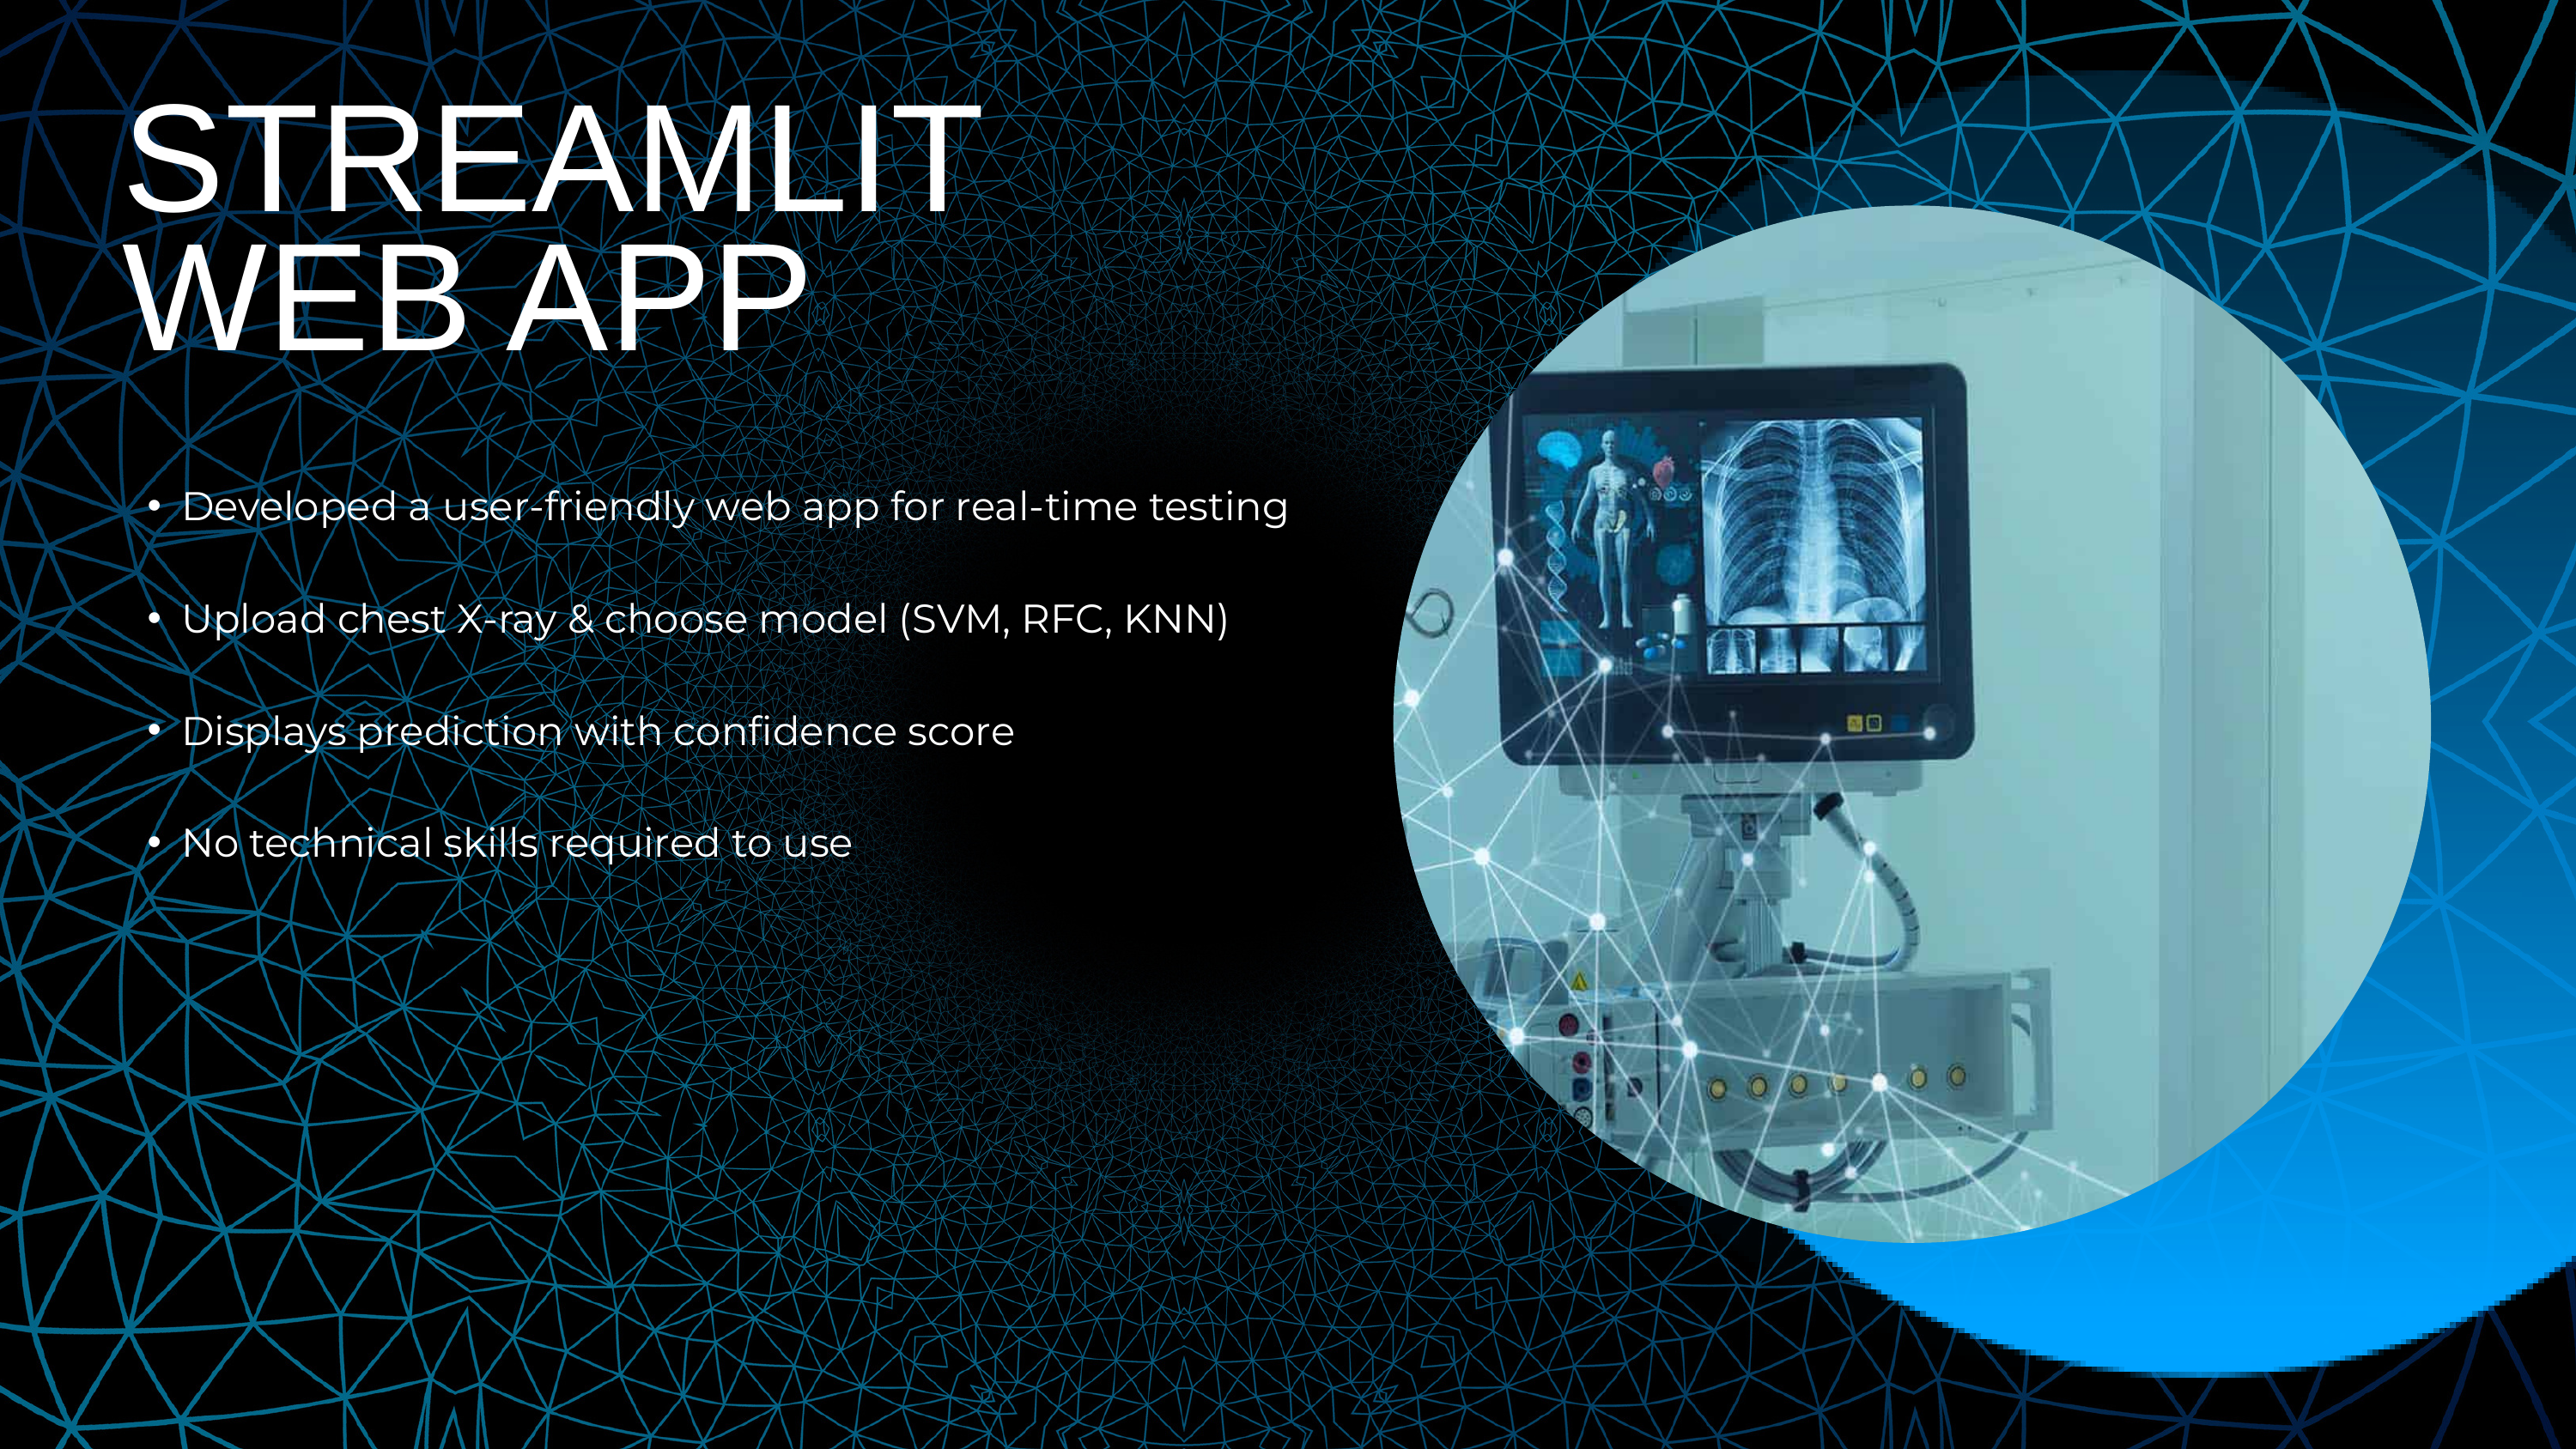

STREAMLIT WEB APP

Developed a user-friendly web app for real-time testing

Upload chest X-ray & choose model (SVM, RFC, KNN)

Displays prediction with confidence score

No technical skills required to use